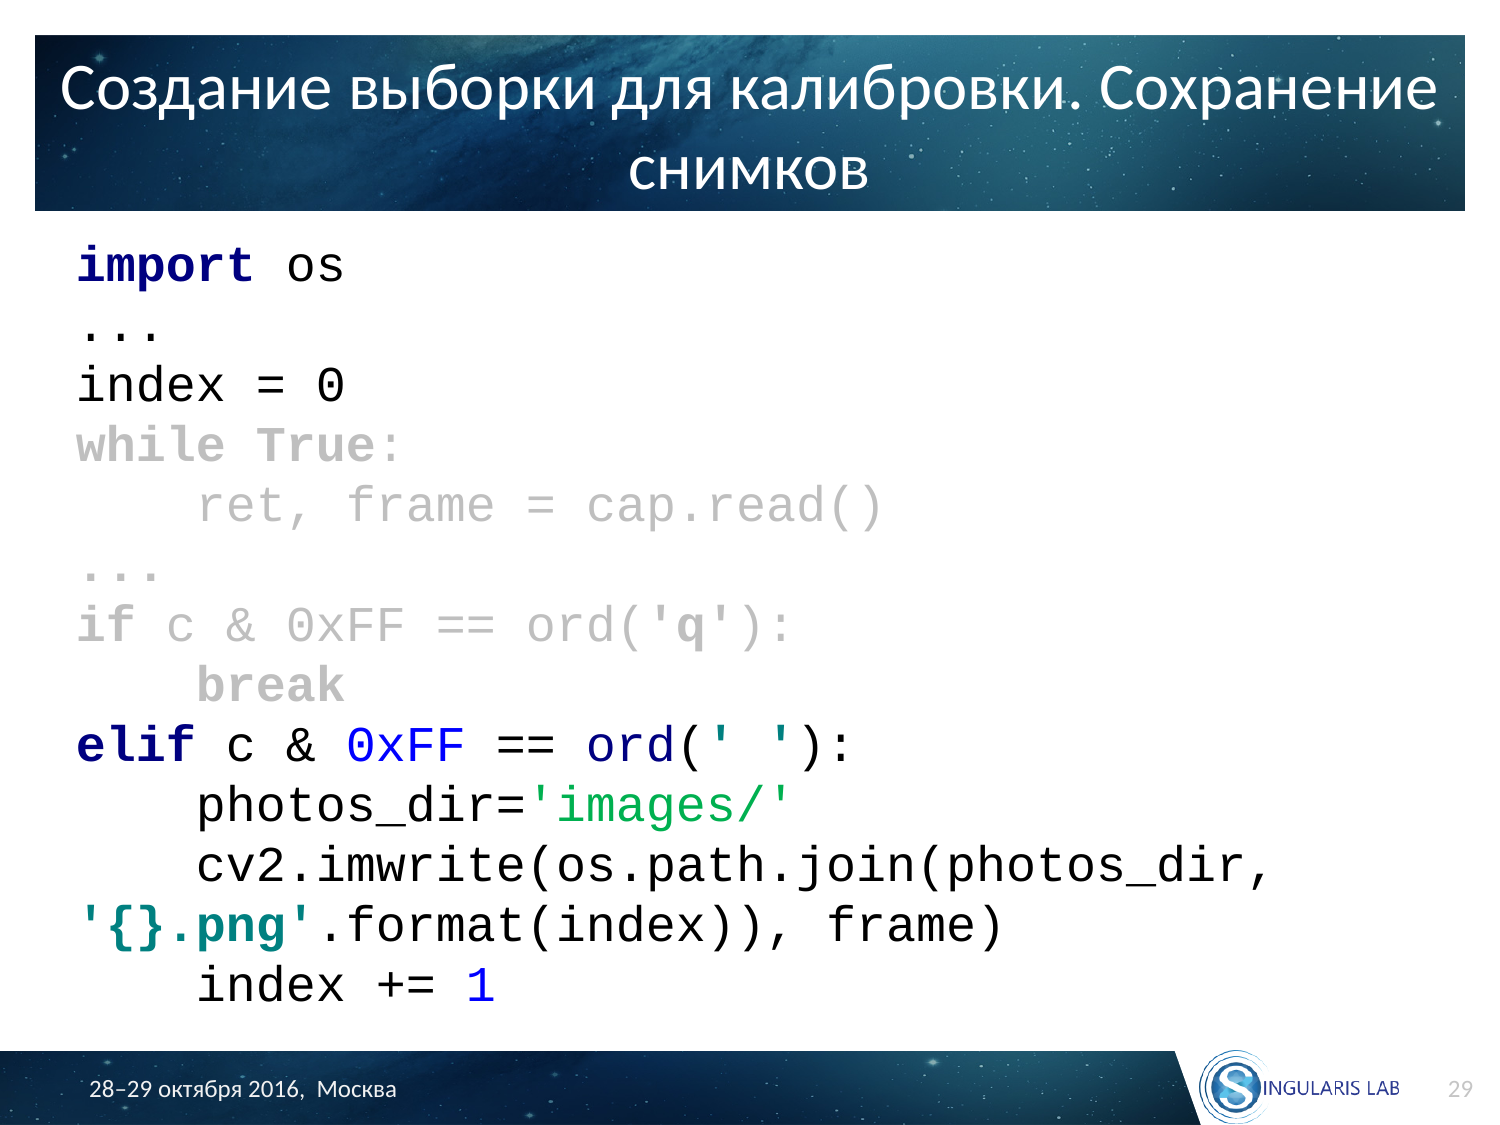

# Создание выборки для калибровки. Сохранение снимков
import os
...
index = 0
while True:
    ret, frame = cap.read()
...
if c & 0xFF == ord('q'):
    break
elif c & 0xFF == ord(' '):
    photos_dir='images/'
    cv2.imwrite(os.path.join(photos_dir, '{}.png'.format(index)), frame)
    index += 1
29

28–29 октября 2016,  Москва